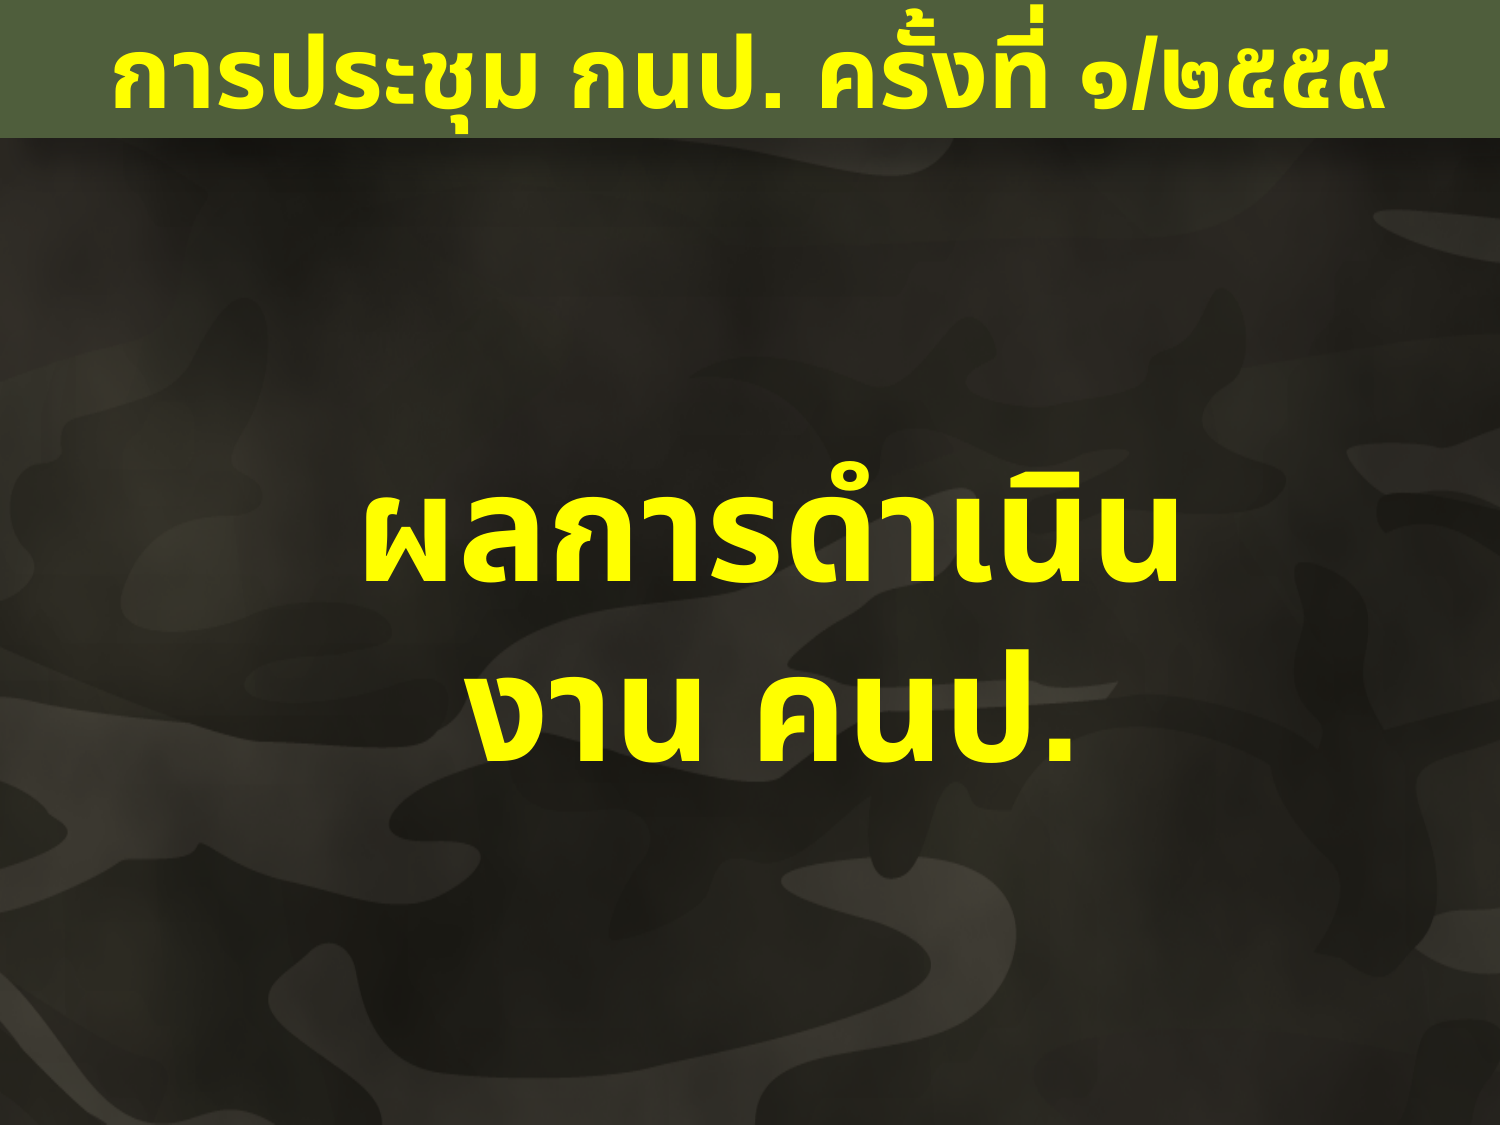

การประชุม กนป. ครั้งที่ ๑/๒๕๕๙
ผลการดำเนินงาน คนป.